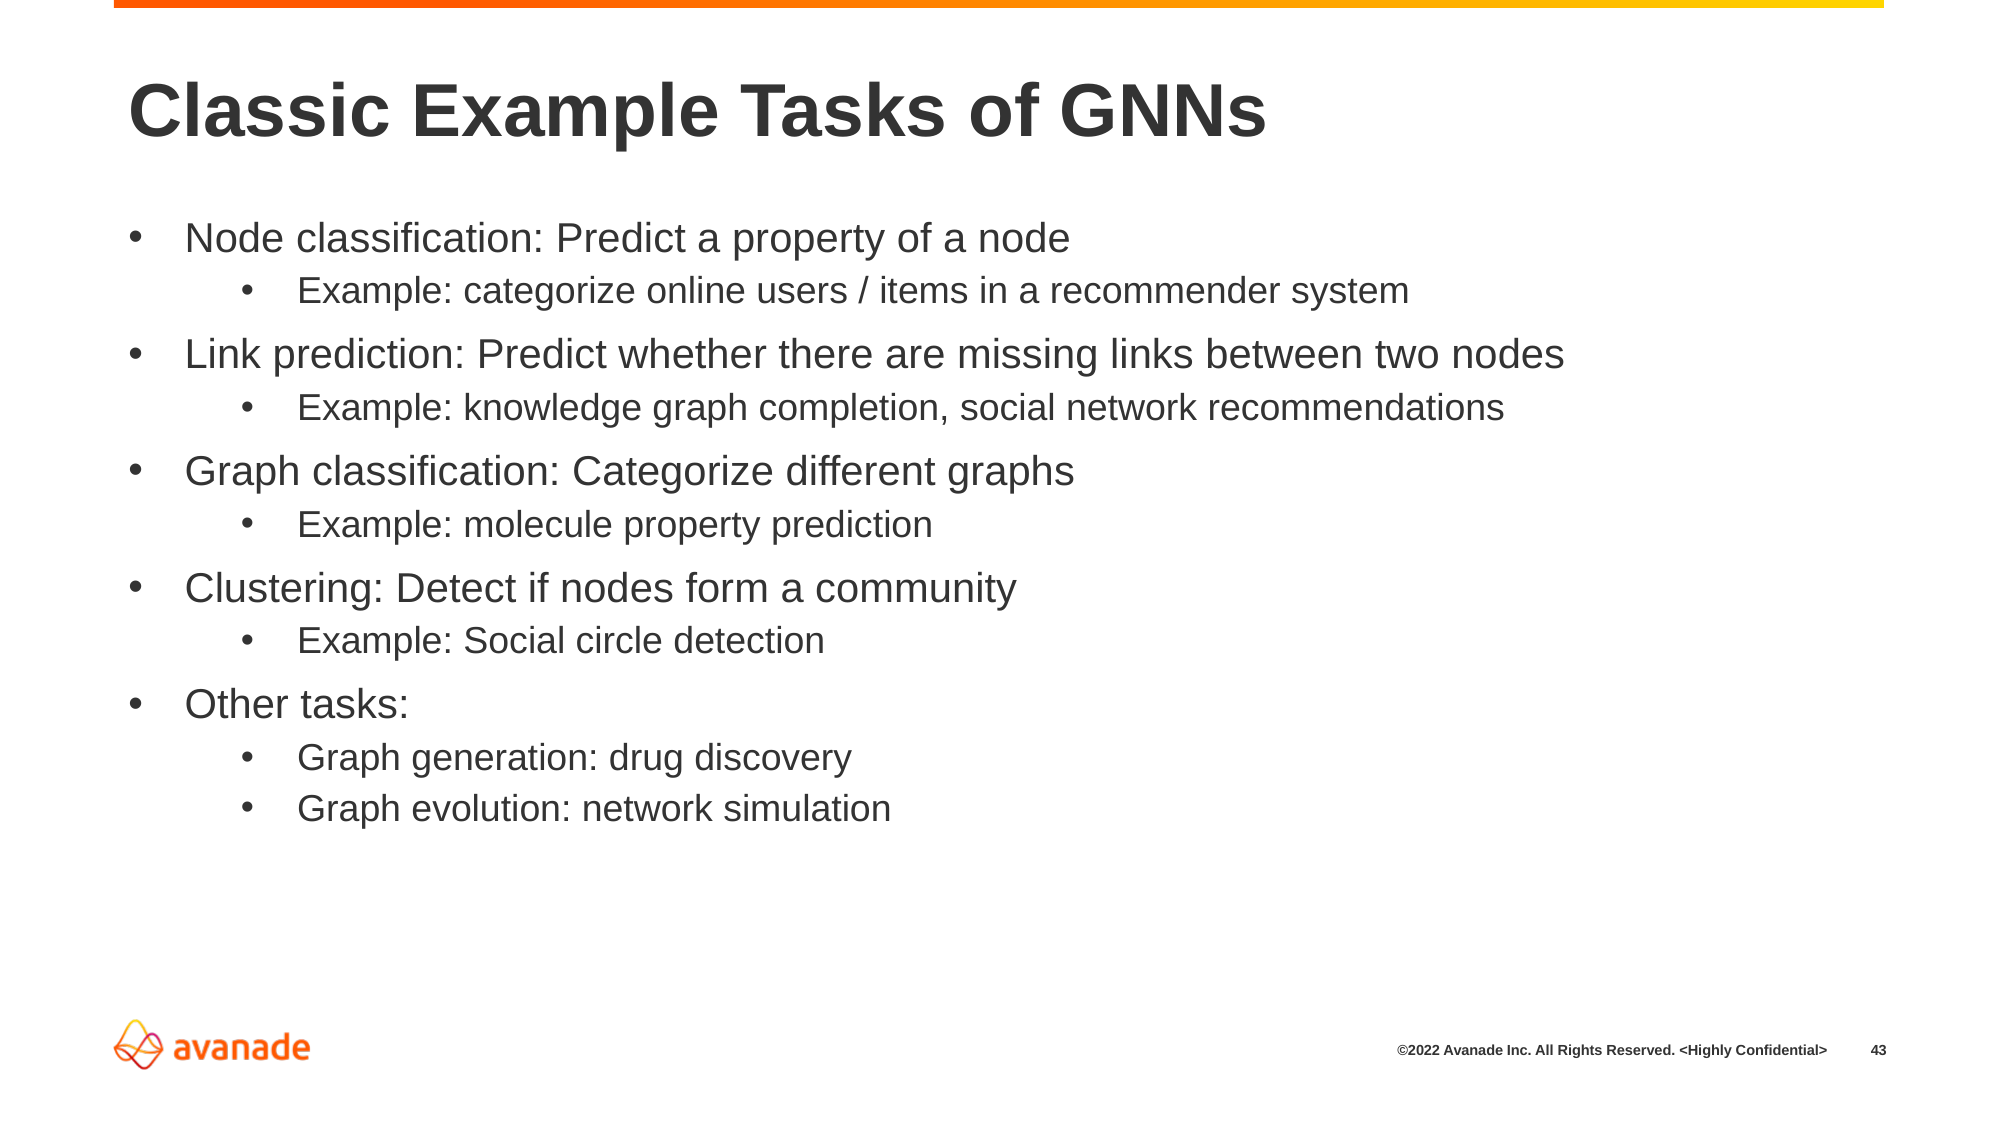

# Classic Example Tasks of GNNs
Node classification: Predict a property of a node
Example: categorize online users / items in a recommender system
Link prediction: Predict whether there are missing links between two nodes
Example: knowledge graph completion, social network recommendations
Graph classification: Categorize different graphs
Example: molecule property prediction
Clustering: Detect if nodes form a community
Example: Social circle detection
Other tasks:
Graph generation: drug discovery
Graph evolution: network simulation